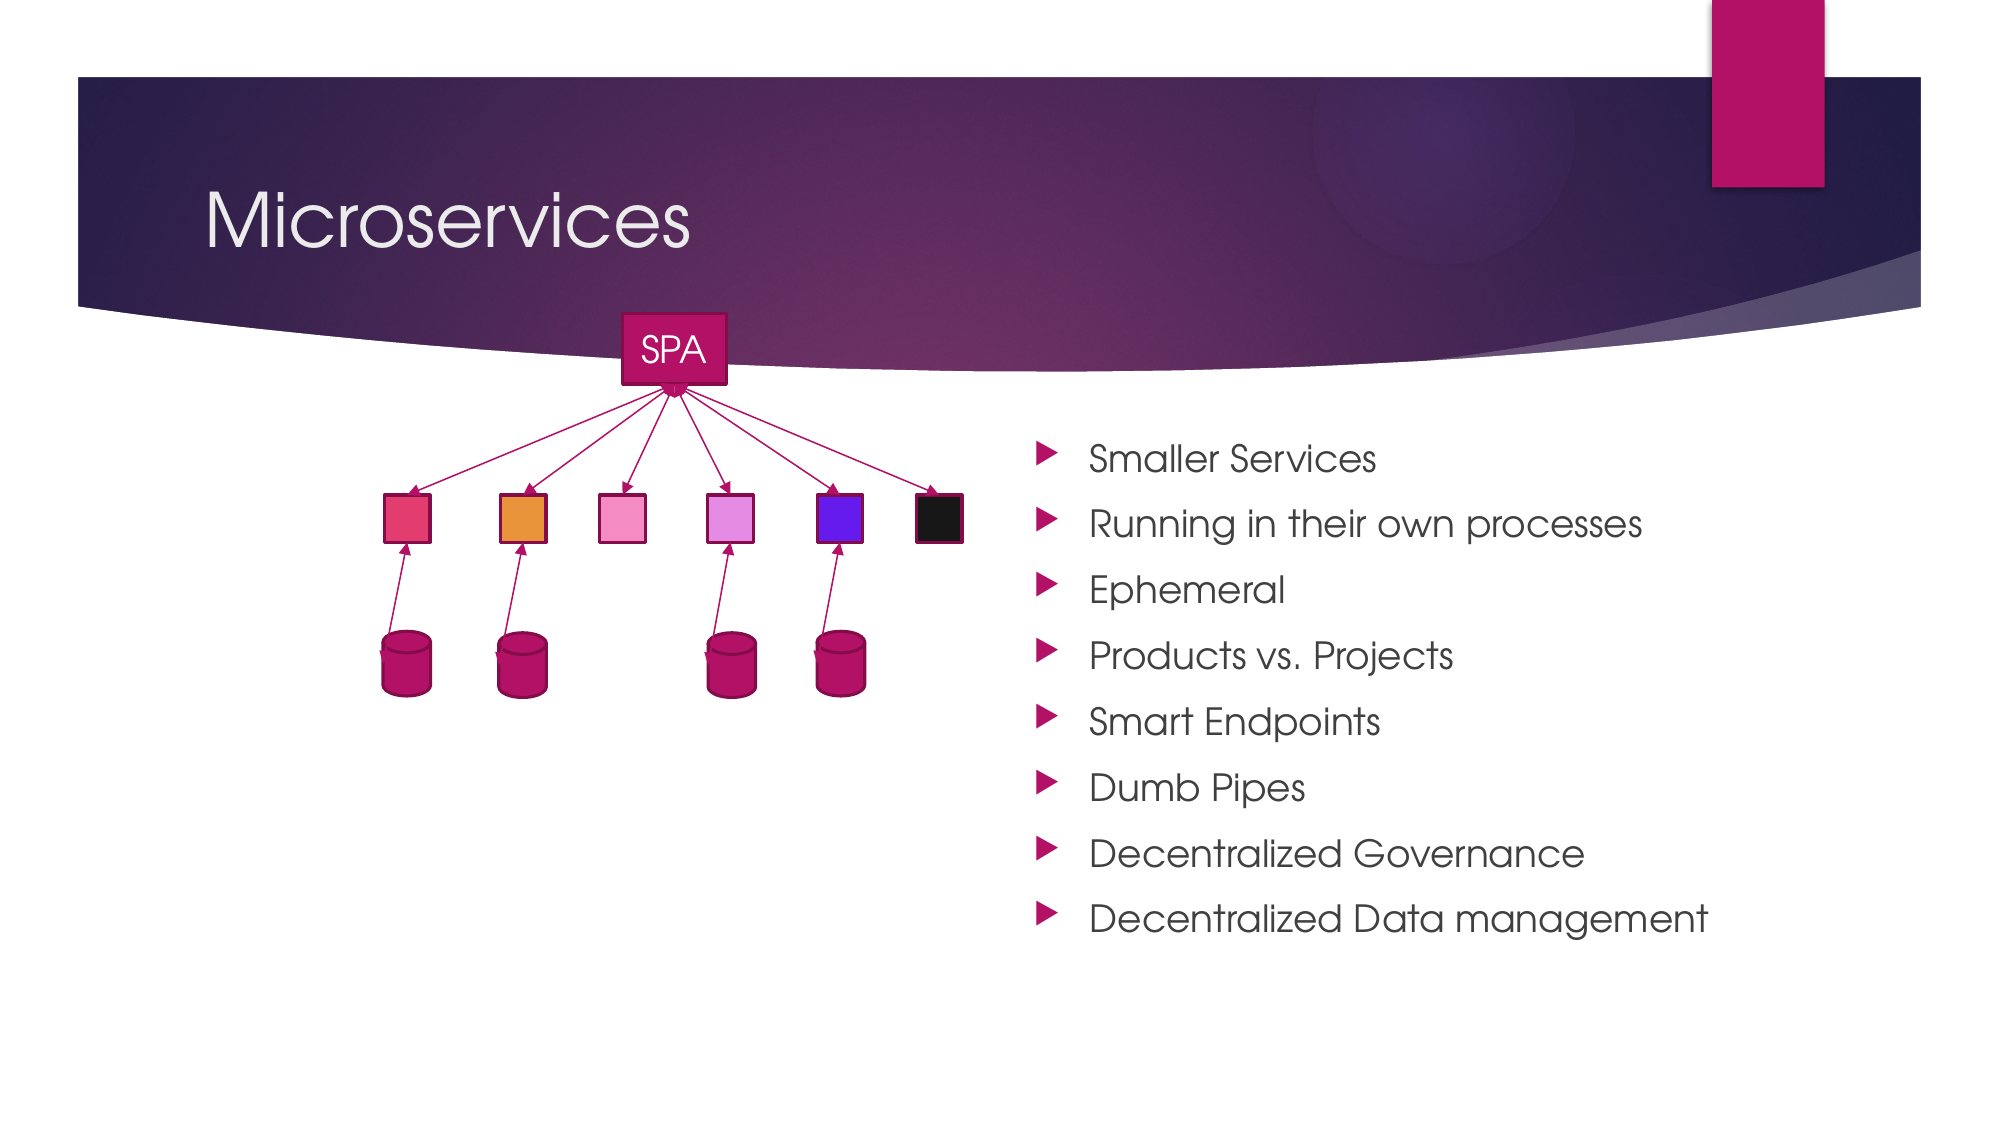

# Microservices
SPA
Smaller Services
Running in their own processes
Ephemeral
Products vs. Projects
Smart Endpoints
Dumb Pipes
Decentralized Governance
Decentralized Data management